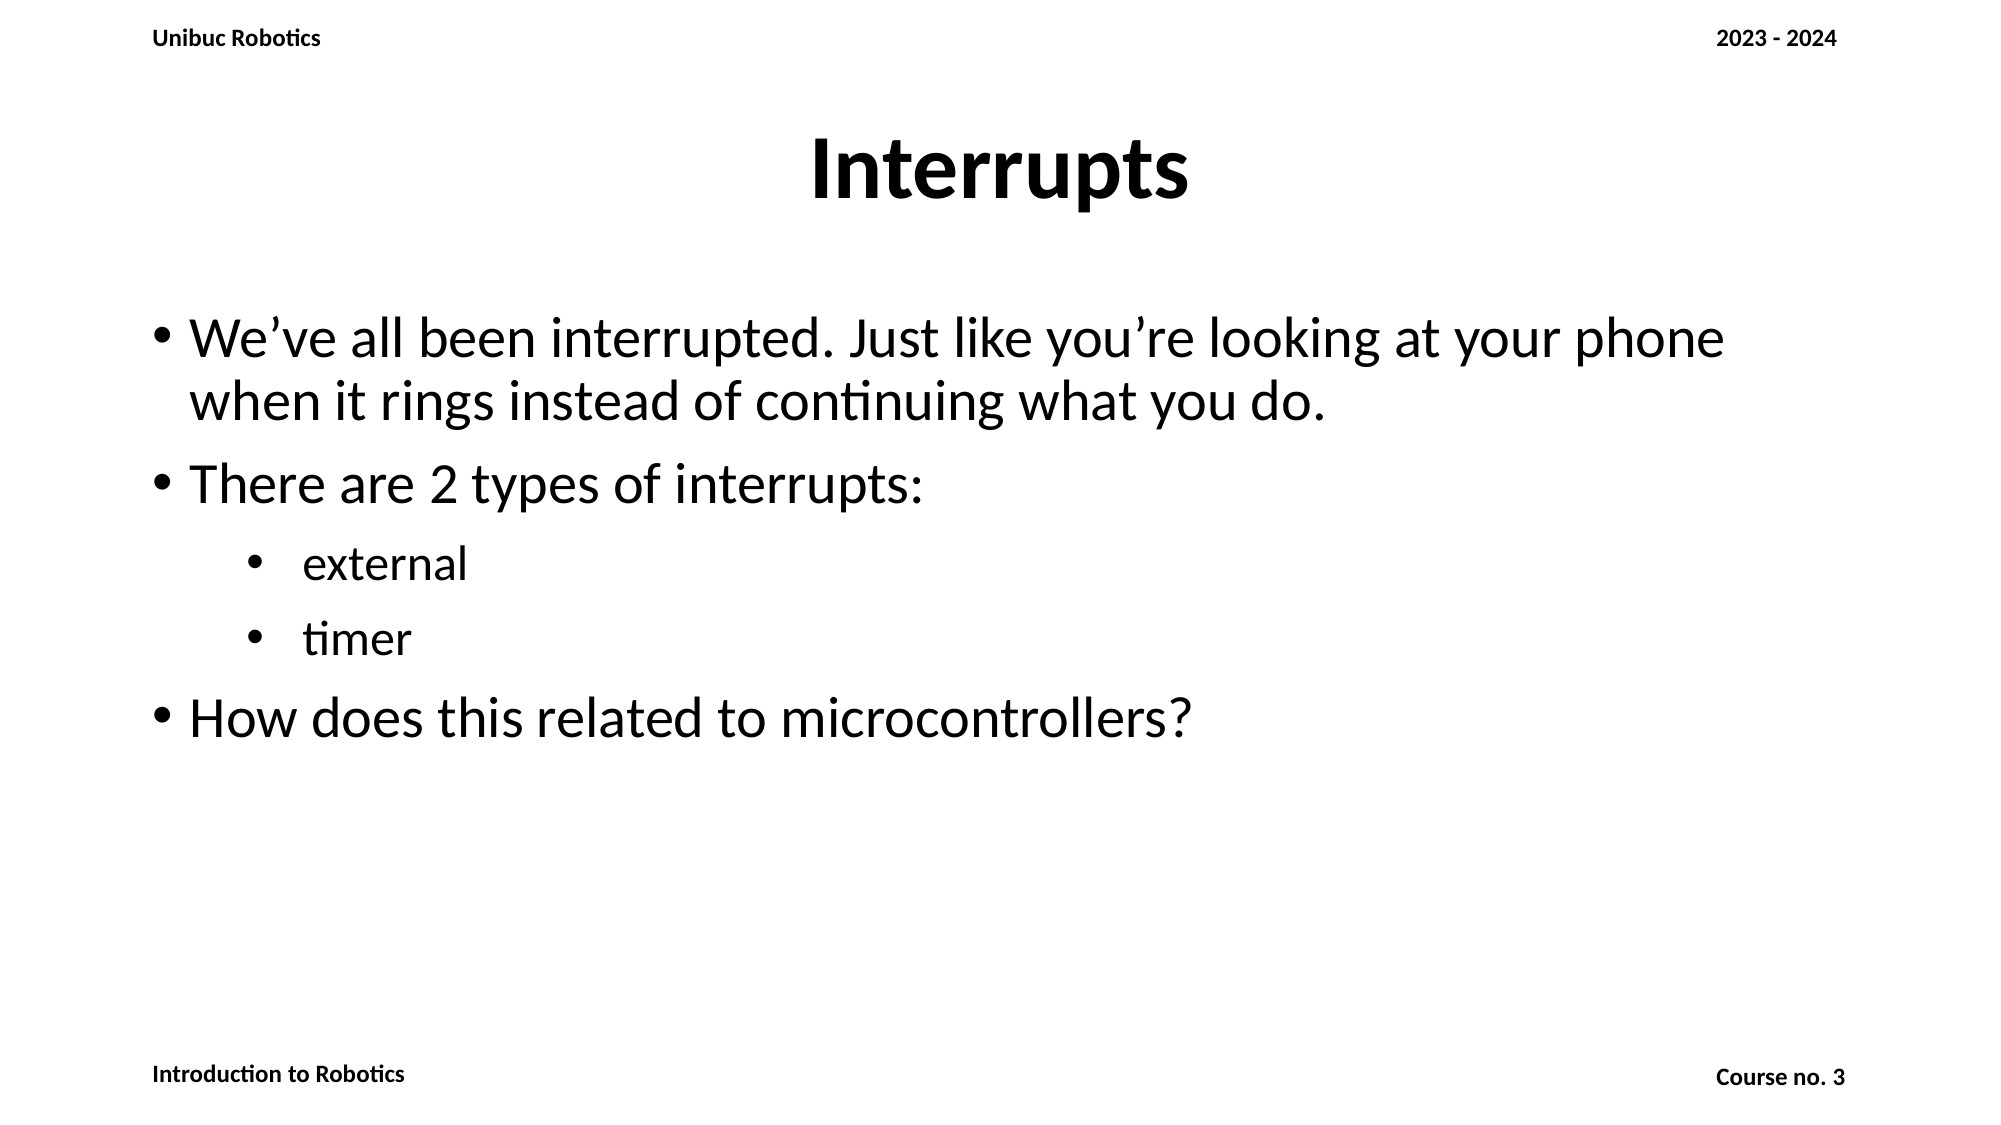

# Interrupts
We’ve all been interrupted. Just like you’re looking at your phone when it rings instead of continuing what you do.
There are 2 types of interrupts:
external
timer
How does this related to microcontrollers?